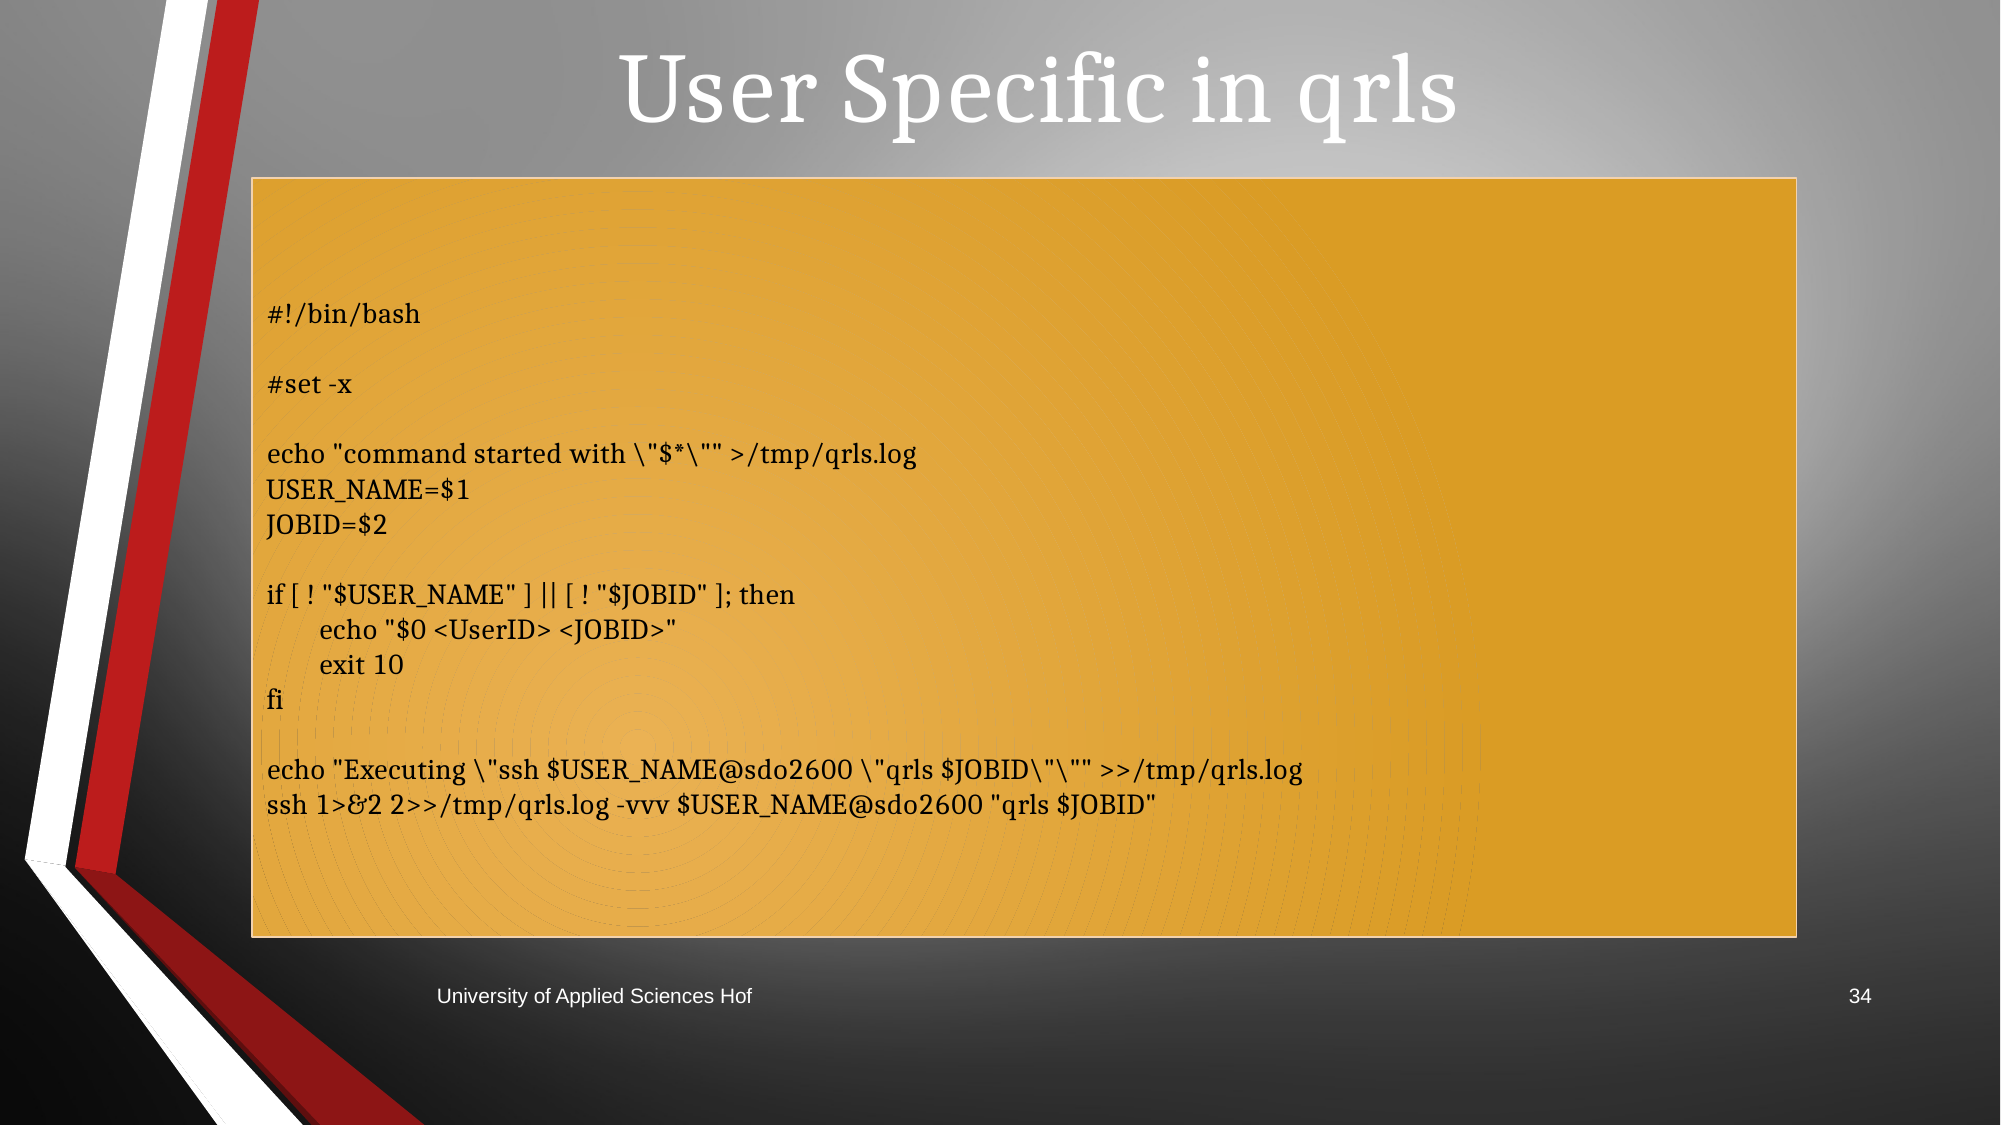

# User Specific in qrls
#!/bin/bash

#set -x

echo "command started with \"$*\"" >/tmp/qrls.log
USER_NAME=$1
JOBID=$2

if [ ! "$USER_NAME" ] || [ ! "$JOBID" ]; then
        echo "$0 <UserID> <JOBID>"
        exit 10
fi

echo "Executing \"ssh $USER_NAME@sdo2600 \"qrls $JOBID\"\"" >>/tmp/qrls.log
ssh 1>&2 2>>/tmp/qrls.log -vvv $USER_NAME@sdo2600 "qrls $JOBID"
University of Applied Sciences Hof
34